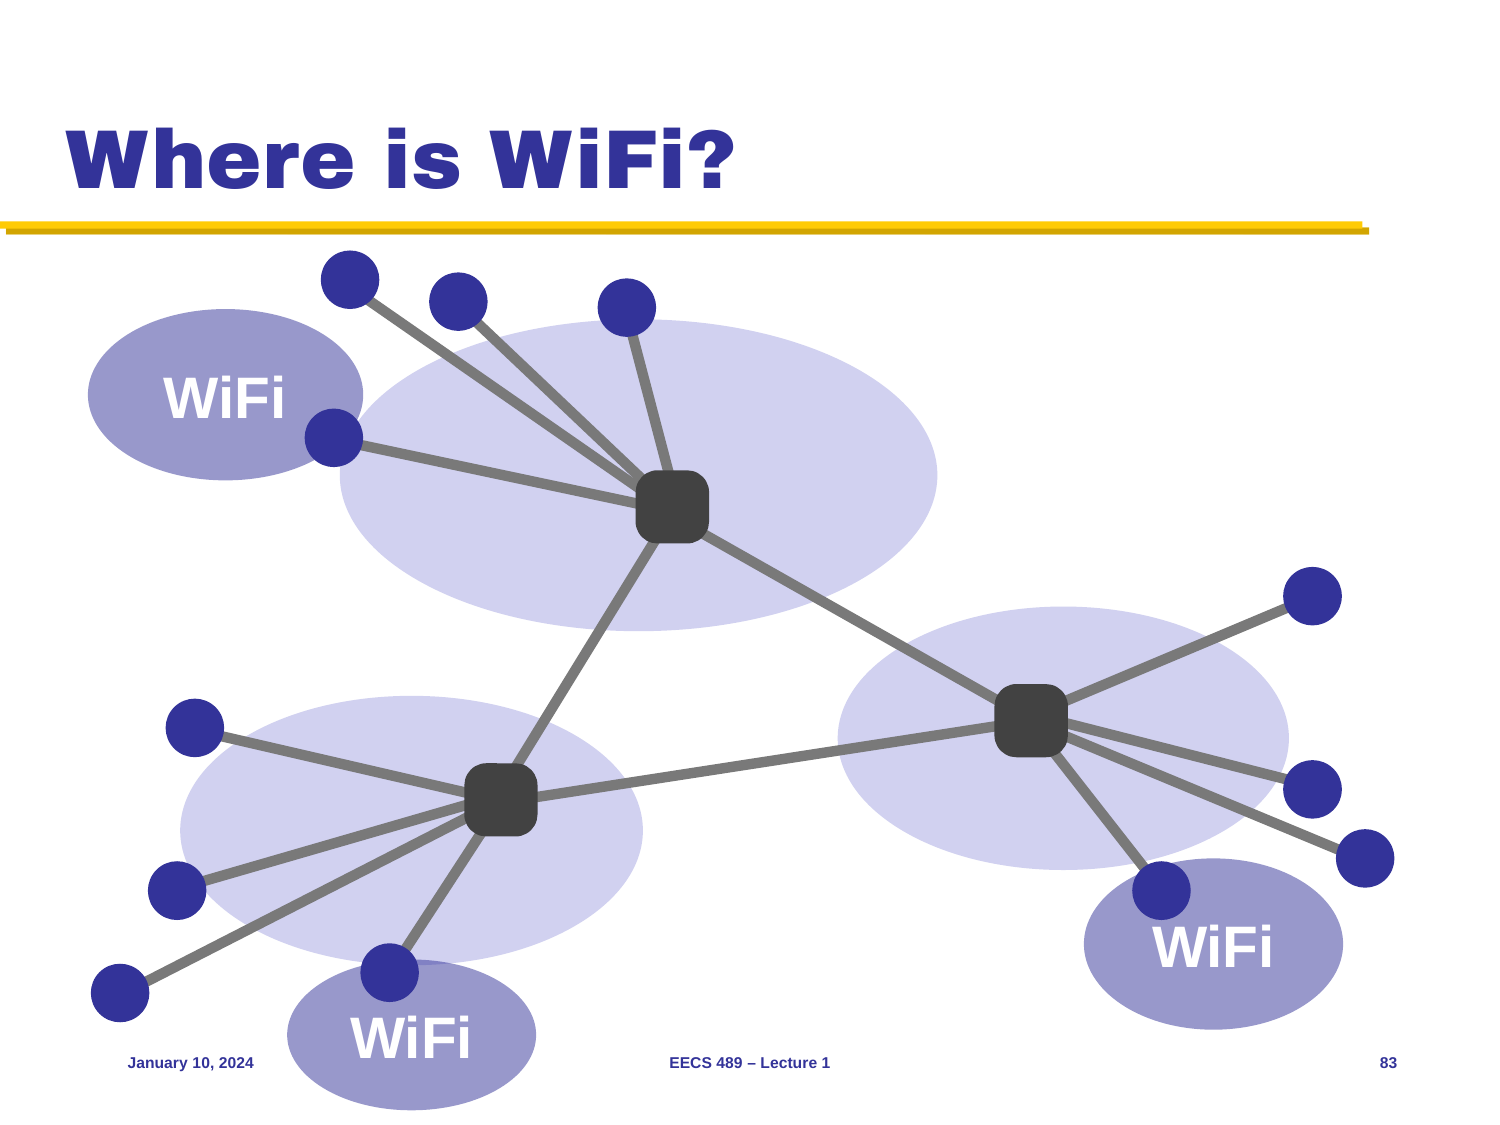

# Where is WiFi?

WiFi

WiFi

WiFi

January 10, 2024
EECS 489 – Lecture 1
83